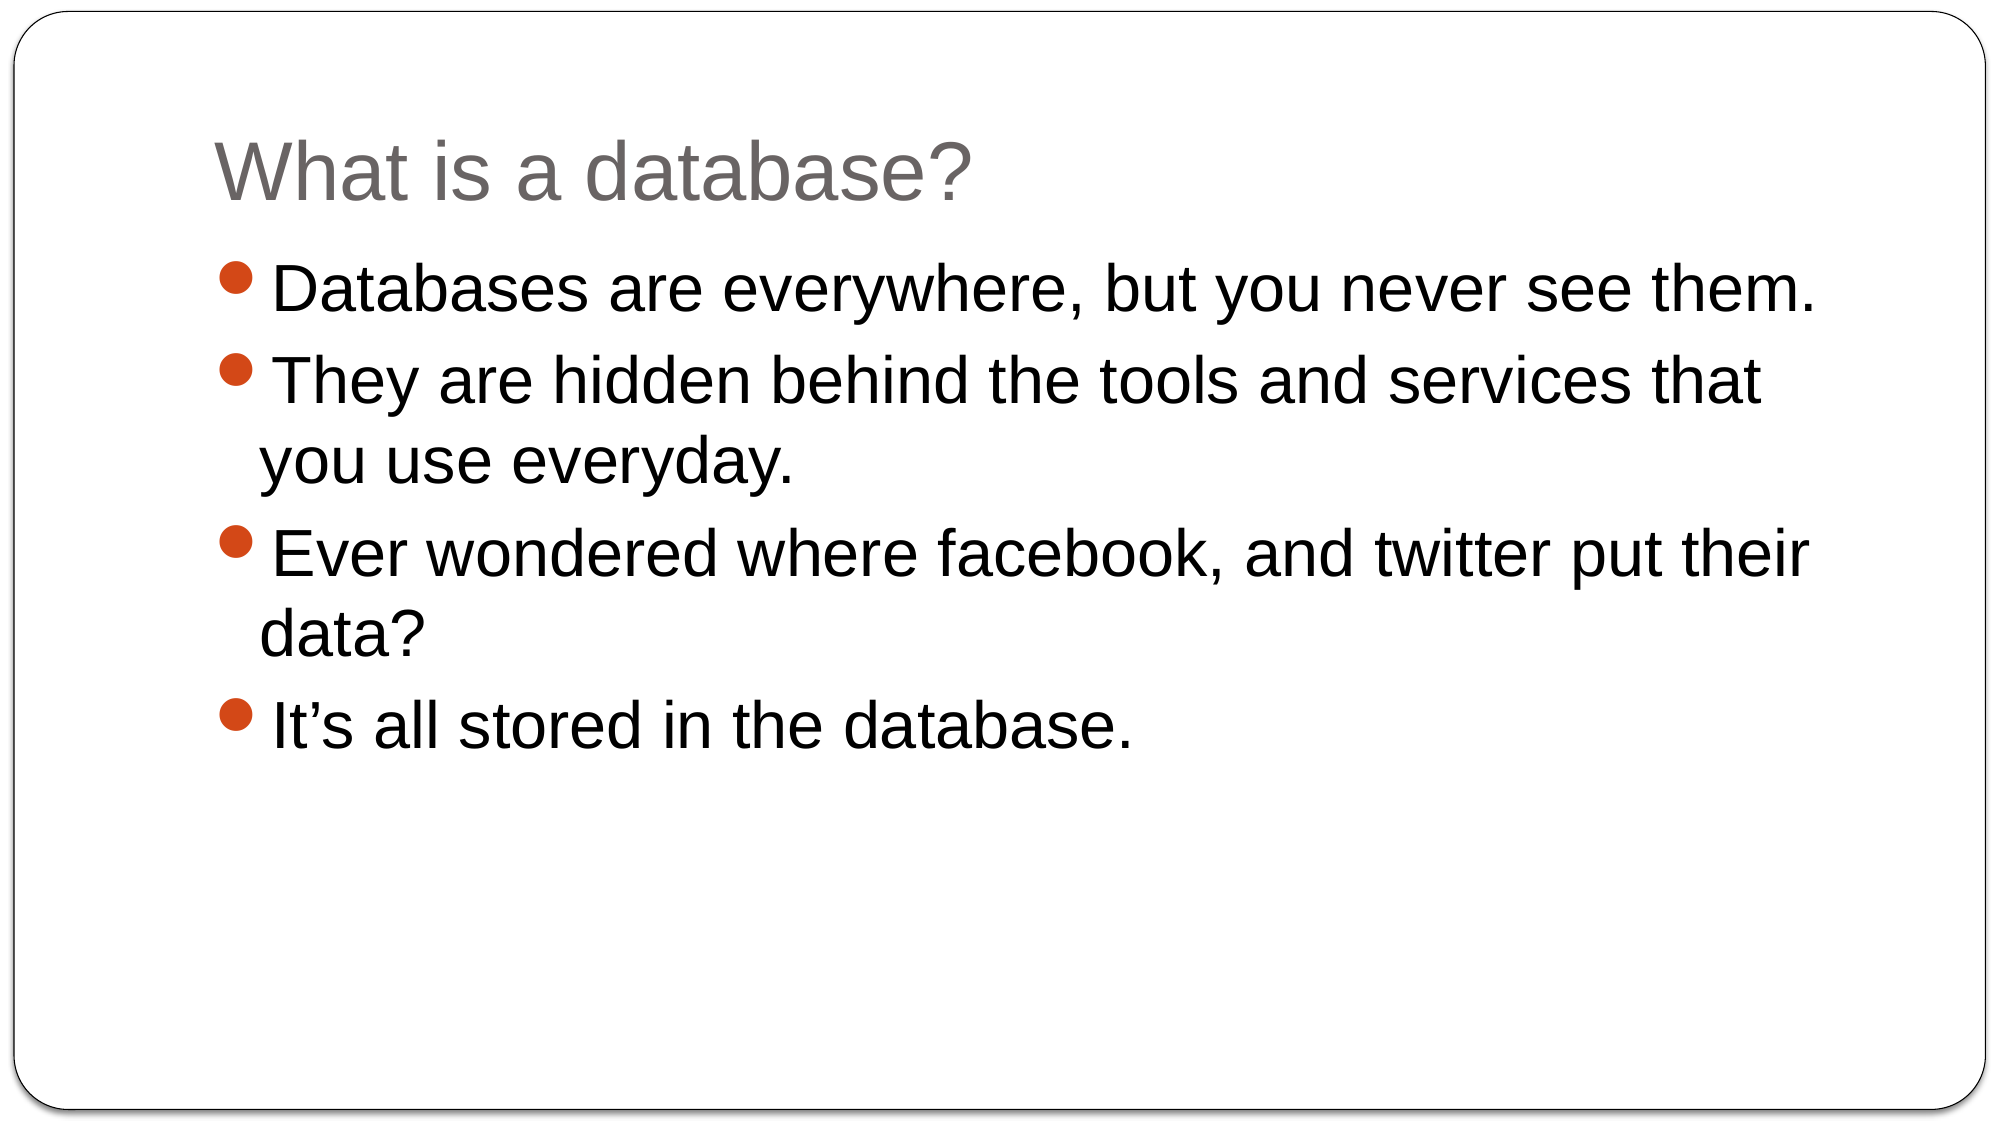

# What is a database?
Databases are everywhere, but you never see them.
They are hidden behind the tools and services that you use everyday.
Ever wondered where facebook, and twitter put their data?
It’s all stored in the database.